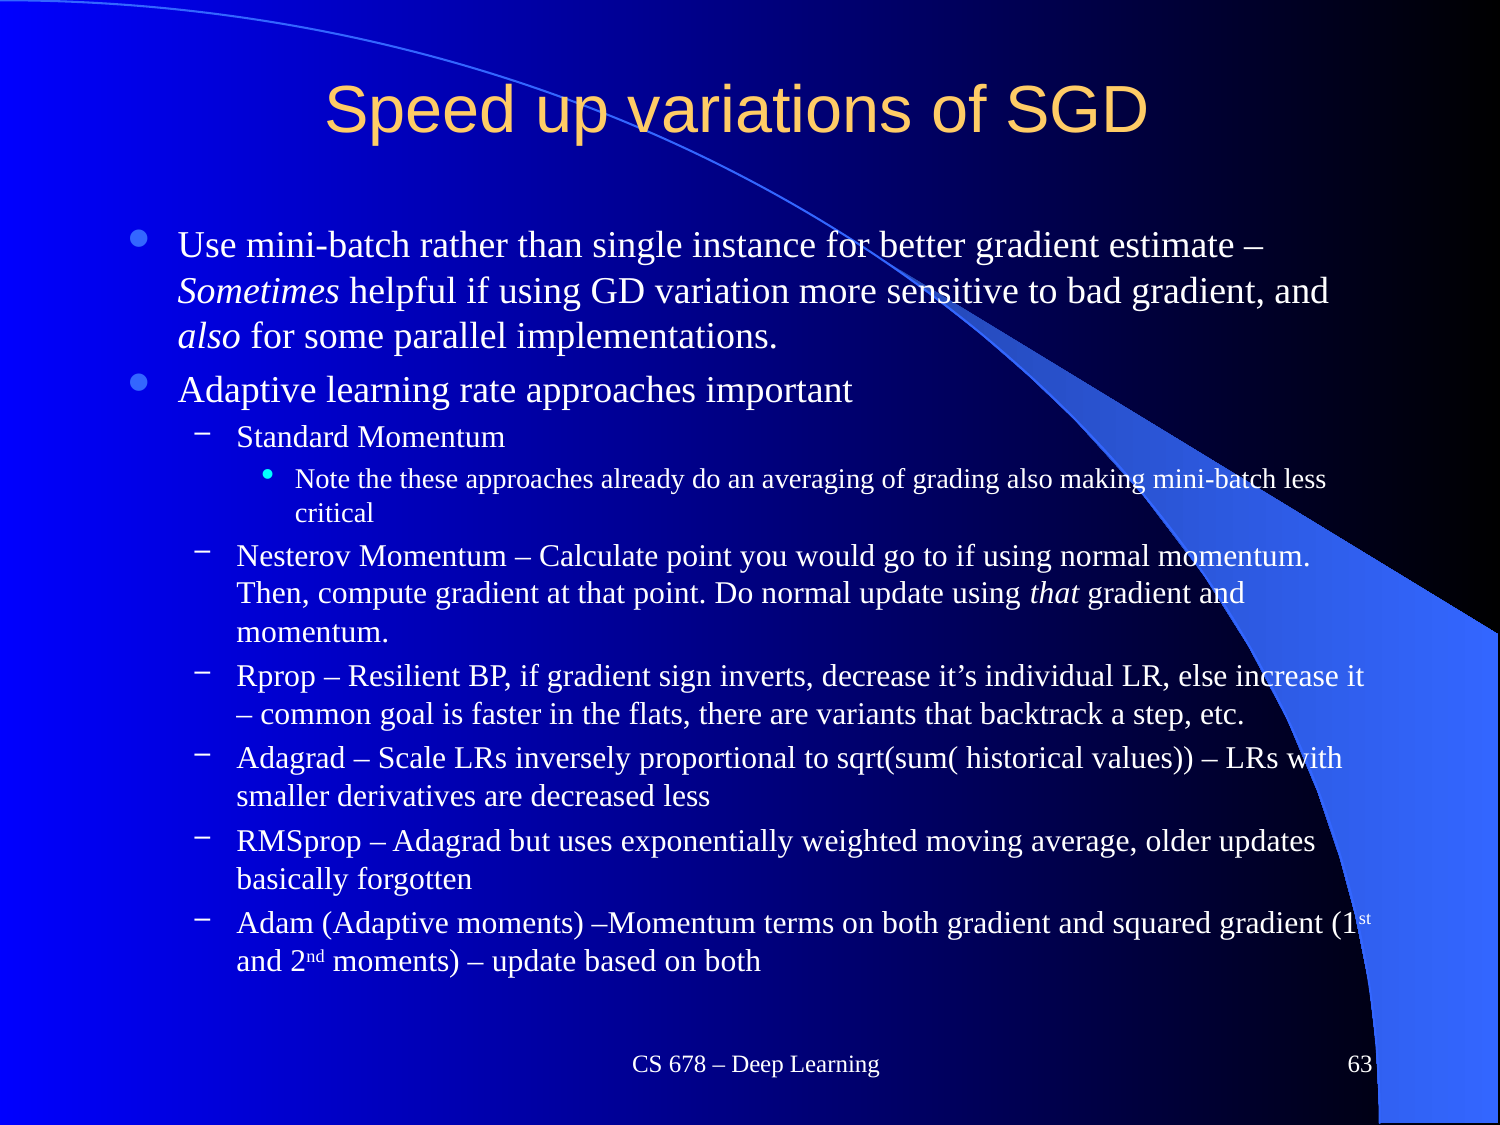

# Speed up variations of SGD
Use mini-batch rather than single instance for better gradient estimate – Sometimes helpful if using GD variation more sensitive to bad gradient, and also for some parallel implementations.
Adaptive learning rate approaches important
Standard Momentum
Note the these approaches already do an averaging of grading also making mini-batch less critical
Nesterov Momentum – Calculate point you would go to if using normal momentum.  Then, compute gradient at that point. Do normal update using that gradient and momentum.
Rprop – Resilient BP, if gradient sign inverts, decrease it’s individual LR, else increase it – common goal is faster in the flats, there are variants that backtrack a step, etc.
Adagrad – Scale LRs inversely proportional to sqrt(sum( historical values)) – LRs with smaller derivatives are decreased less
RMSprop – Adagrad but uses exponentially weighted moving average, older updates basically forgotten
Adam (Adaptive moments) –Momentum terms on both gradient and squared gradient (1st and 2nd moments) – update based on both
CS 678 – Deep Learning
63